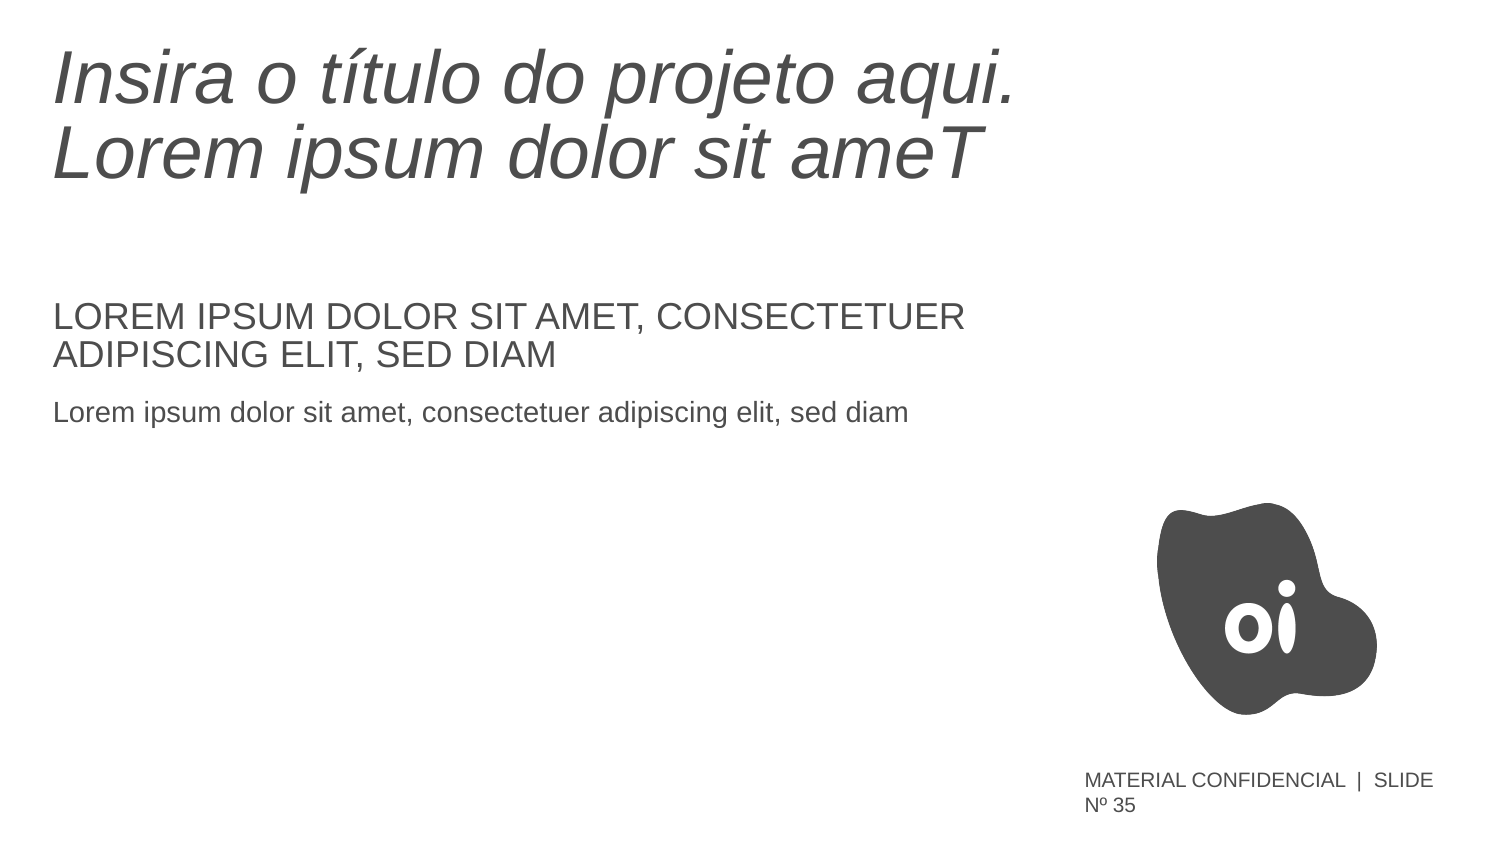

# Insira o título do projeto aqui. Lorem ipsum dolor sit ameT
Lorem ipsum dolor sit amet, consectetuer adipiscing elit, sed diam
Lorem ipsum dolor sit amet, consectetuer adipiscing elit, sed diam